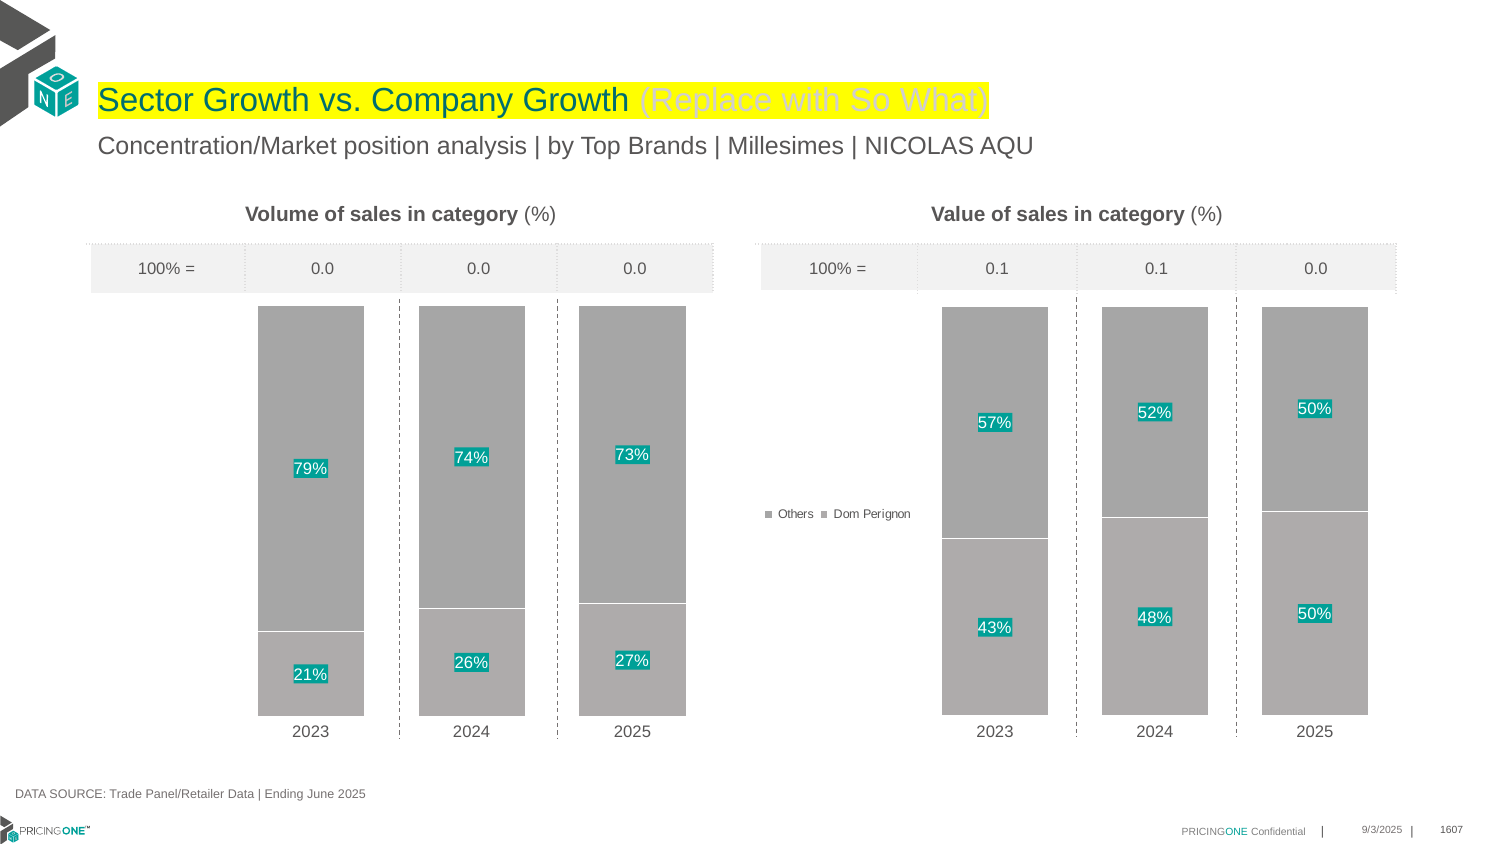

# Sector Growth vs. Company Growth (Replace with So What)
Concentration/Market position analysis | by Top Brands | Millesimes | NICOLAS AQU
| Volume of sales in category (%) |  |  |  |
| --- | --- | --- | --- |
| 100% = | 0.0 | 0.0 | 0.0 |
| Value of sales in category (%) |  |  |  |
| --- | --- | --- | --- |
| 100% = | 0.1 | 0.1 | 0.0 |

### Chart

| Category | Dom Perignon | Others |
|---|---|---|
| 2023 | 0.2066326530612245 | 0.7933673469387754 |
| 2024 | 0.2628398791540785 | 0.7371601208459213 |
| 2025 | 0.2734375 | 0.7265625 |

### Chart

| Category | Dom Perignon | Others |
|---|---|---|
| 2023 | 0.43244508897549777 | 0.5675549110245022 |
| 2024 | 0.4830097087378641 | 0.5169902912621359 |
| 2025 | 0.4994131985194547 | 0.5005868014805452 |
DATA SOURCE: Trade Panel/Retailer Data | Ending June 2025

9/3/2025
1607